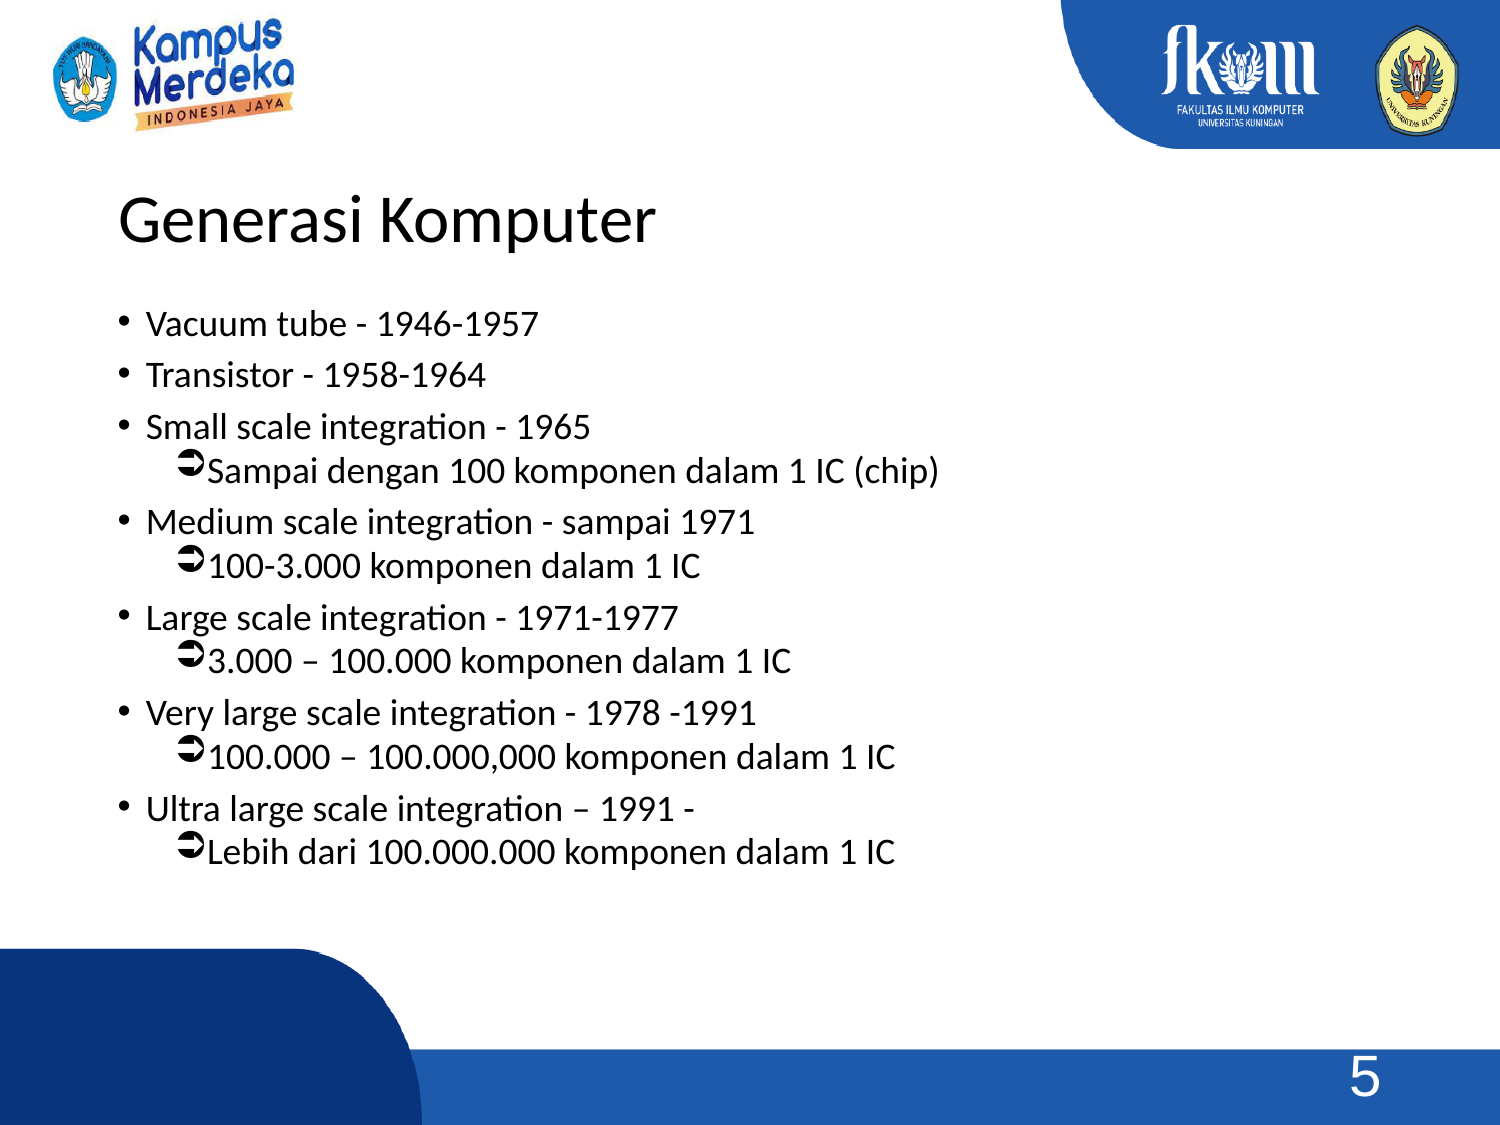

# Generasi Komputer
Vacuum tube - 1946-1957
Transistor - 1958-1964
Small scale integration - 1965
Sampai dengan 100 komponen dalam 1 IC (chip)
Medium scale integration - sampai 1971
100-3.000 komponen dalam 1 IC
Large scale integration - 1971-1977
3.000 – 100.000 komponen dalam 1 IC
Very large scale integration - 1978 -1991
100.000 – 100.000,000 komponen dalam 1 IC
Ultra large scale integration – 1991 -
Lebih dari 100.000.000 komponen dalam 1 IC
5